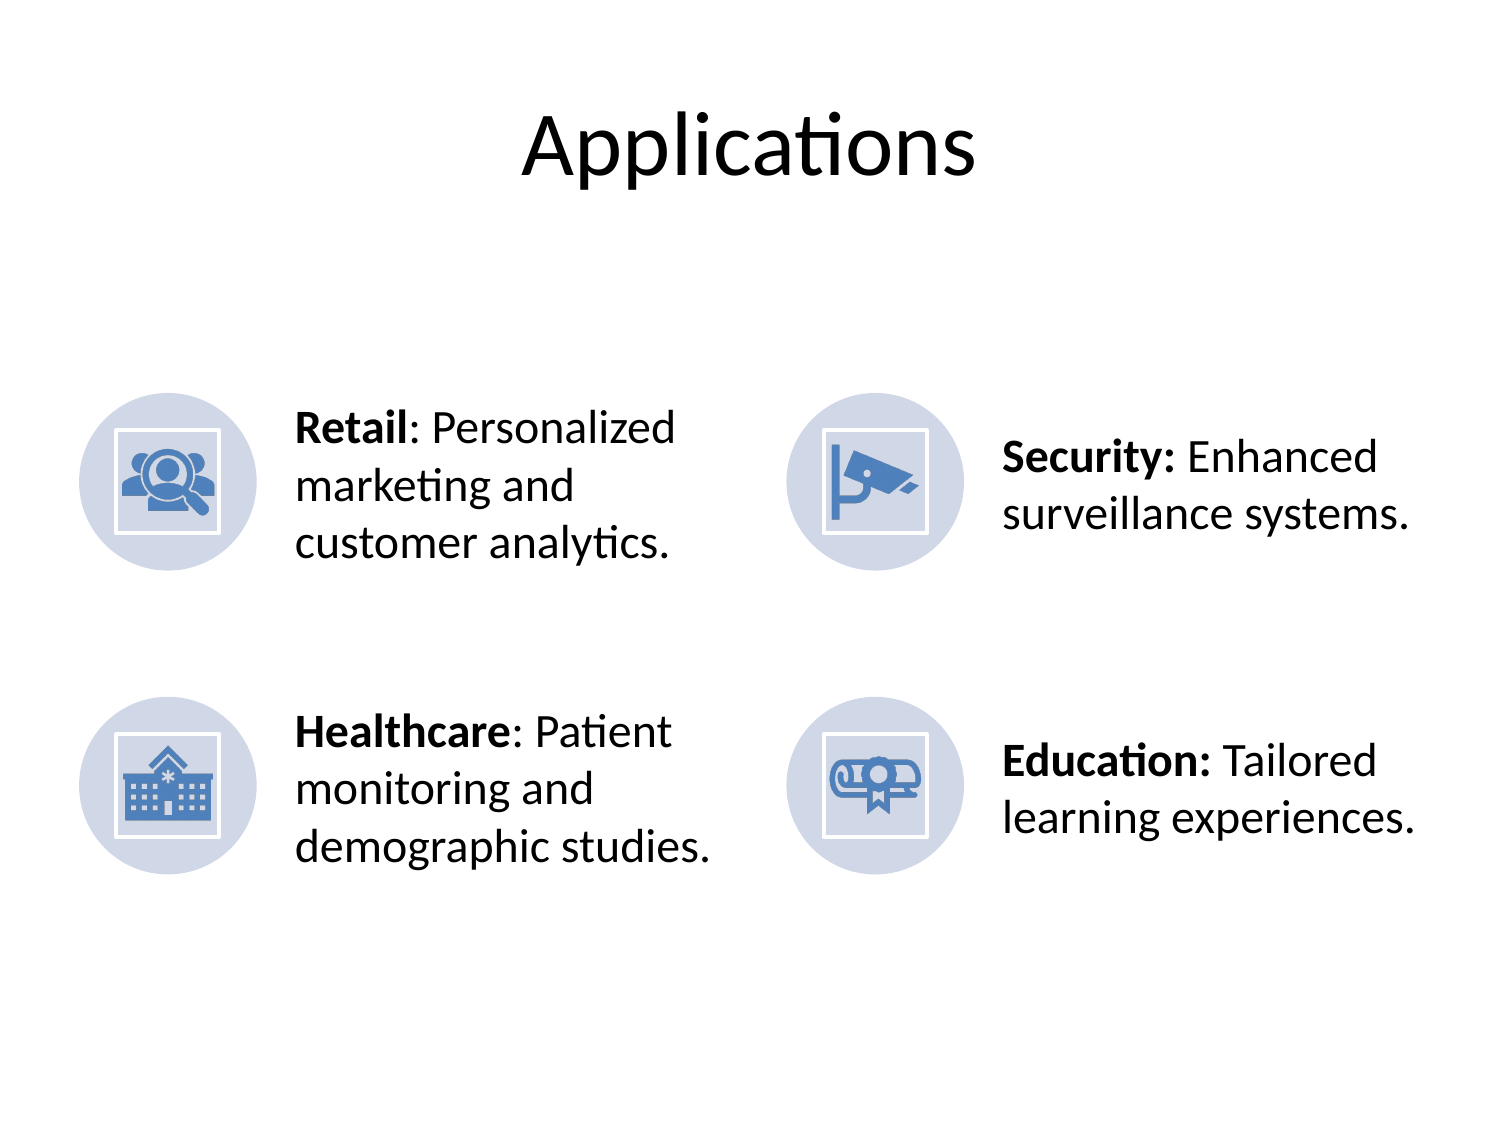

# Applications
Retail: Personalized marketing and customer analytics.
Security: Enhanced surveillance systems.
Healthcare: Patient monitoring and demographic studies.
Education: Tailored learning experiences.